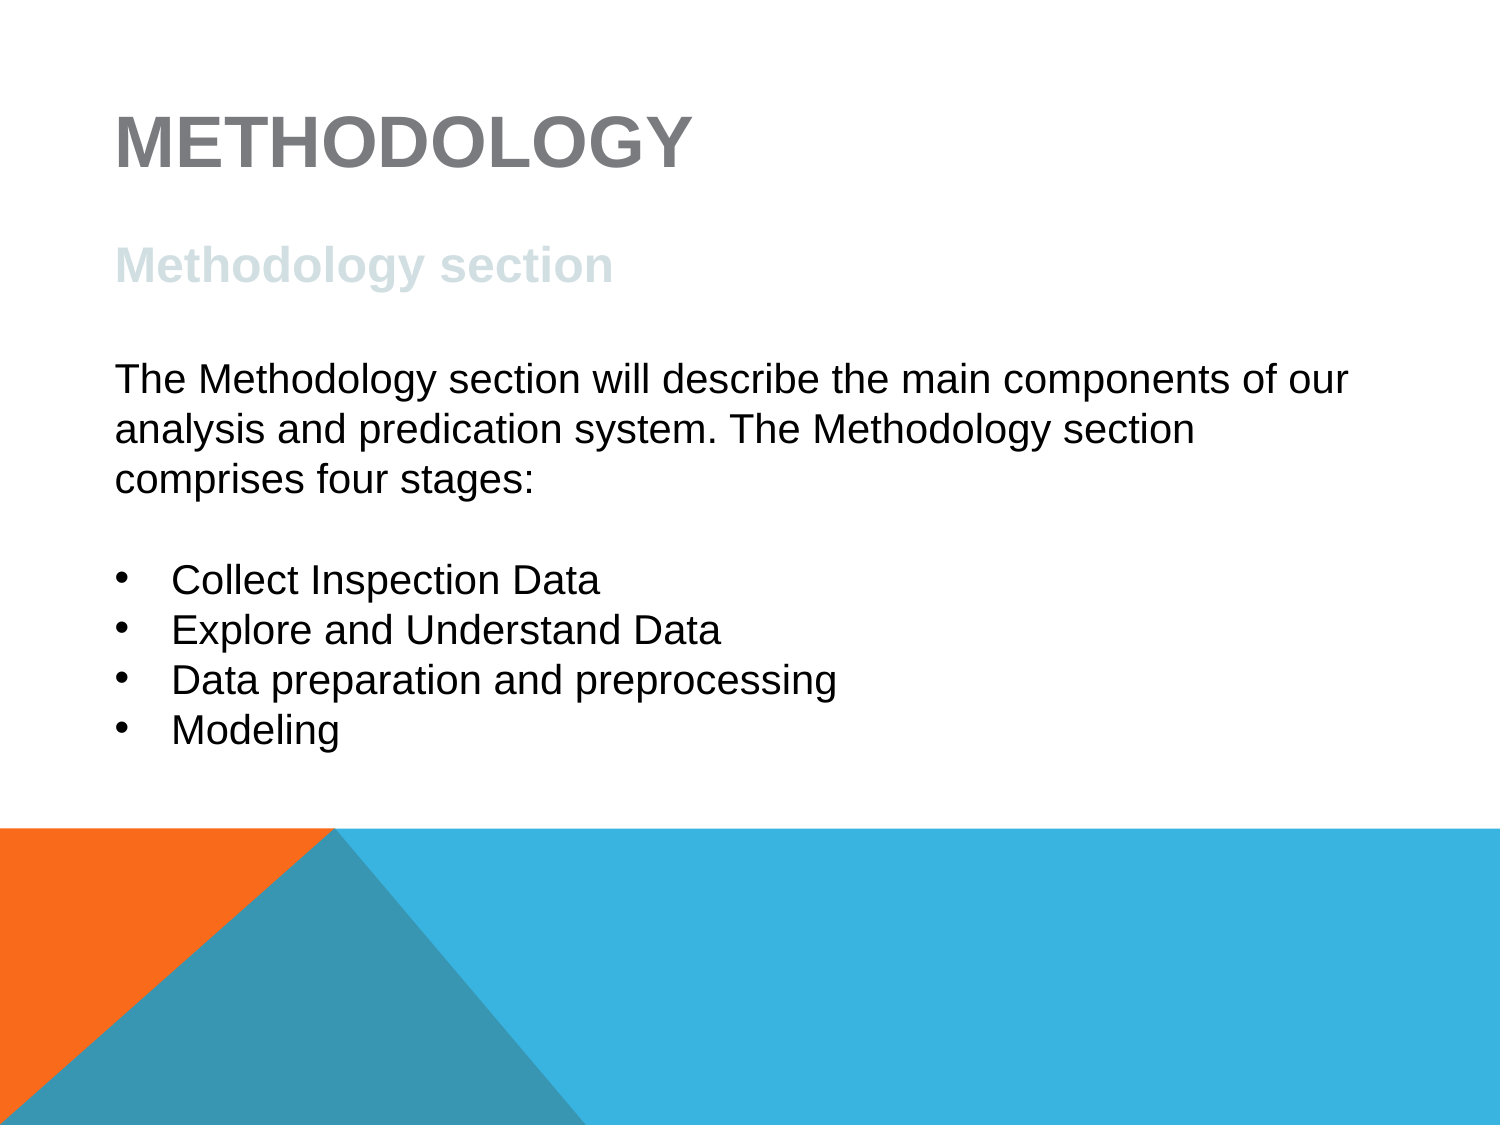

Methodology
Methodology section

The Methodology section will describe the main components of our analysis and predication system. The Methodology section comprises four stages:

Collect Inspection Data
Explore and Understand Data
Data preparation and preprocessing
Modeling